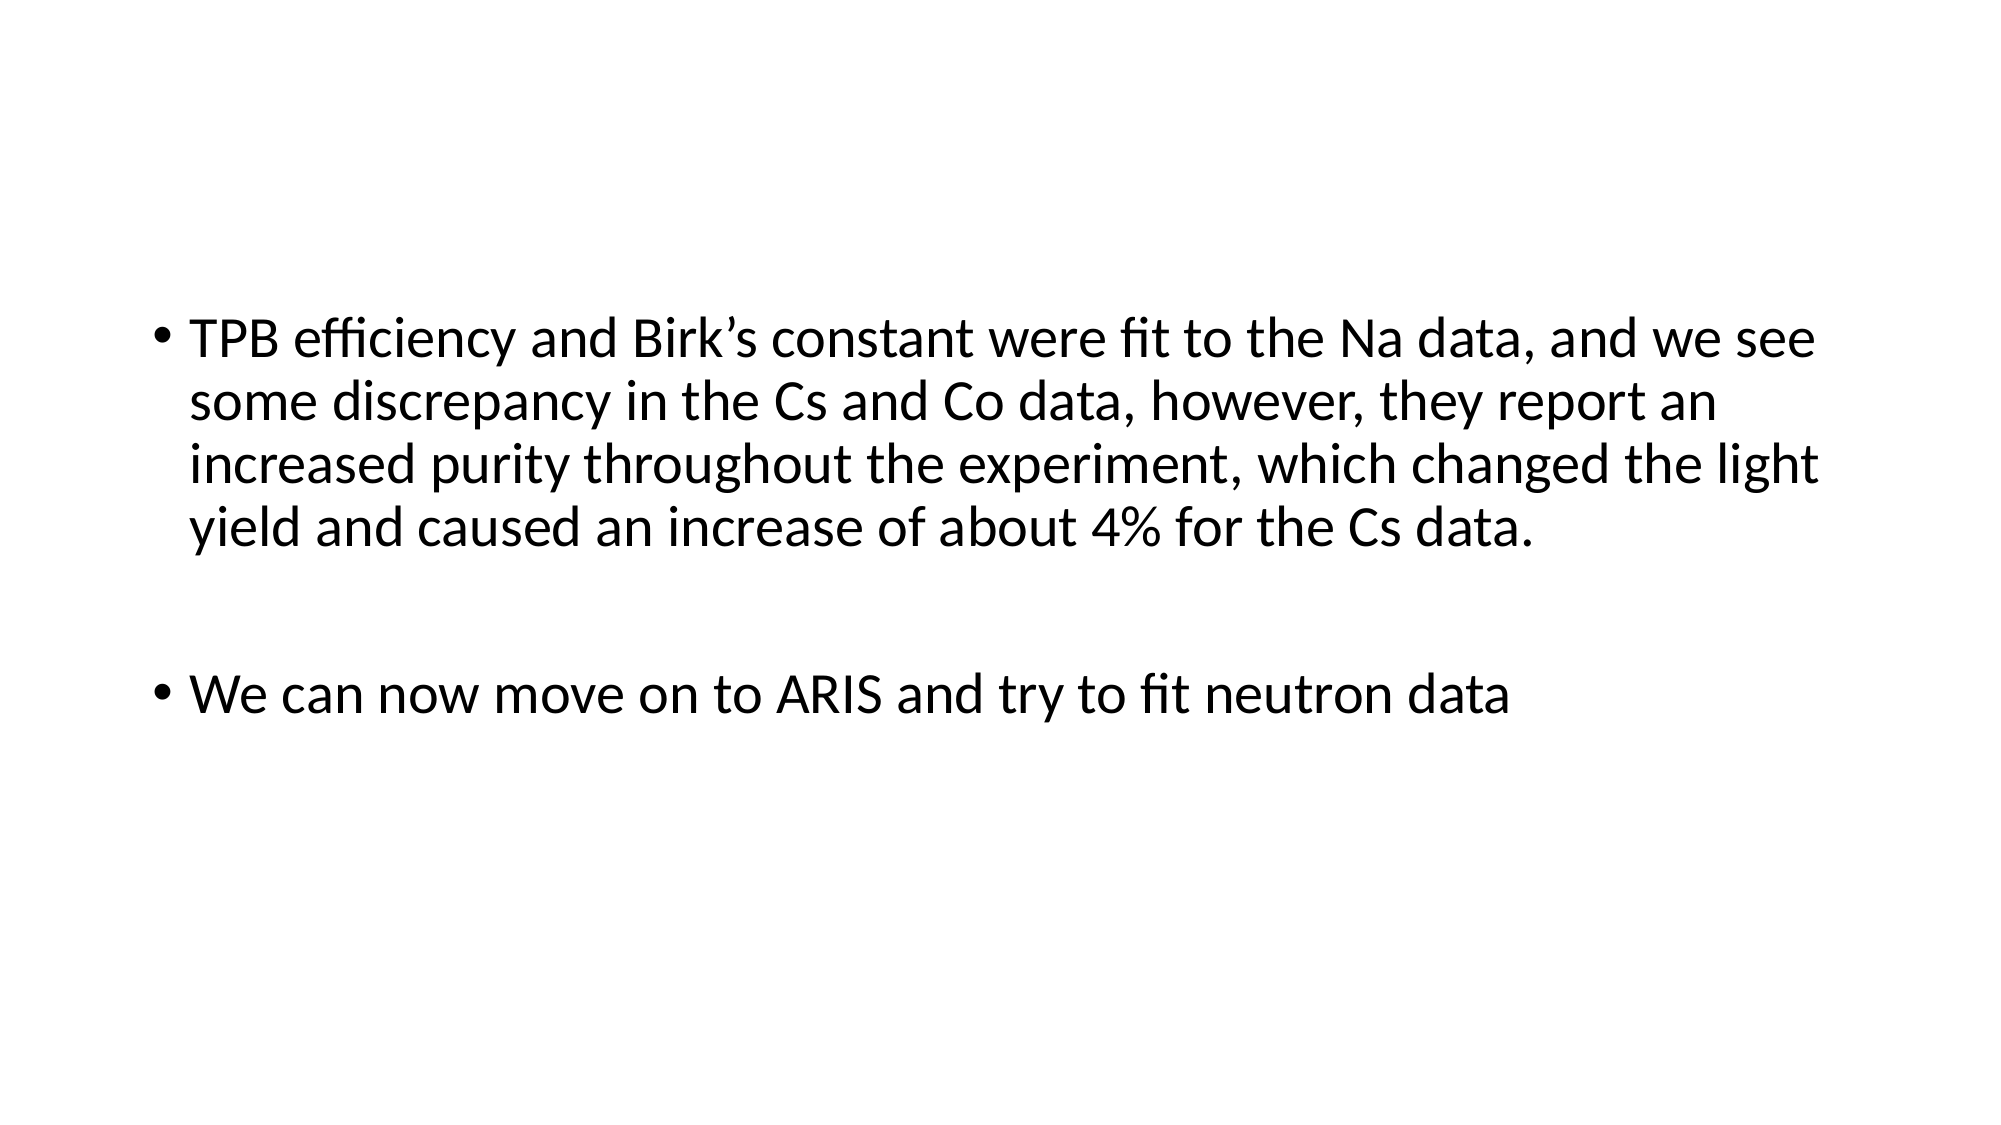

TPB efficiency and Birk’s constant were fit to the Na data, and we see some discrepancy in the Cs and Co data, however, they report an increased purity throughout the experiment, which changed the light yield and caused an increase of about 4% for the Cs data.

We can now move on to ARIS and try to fit neutron data